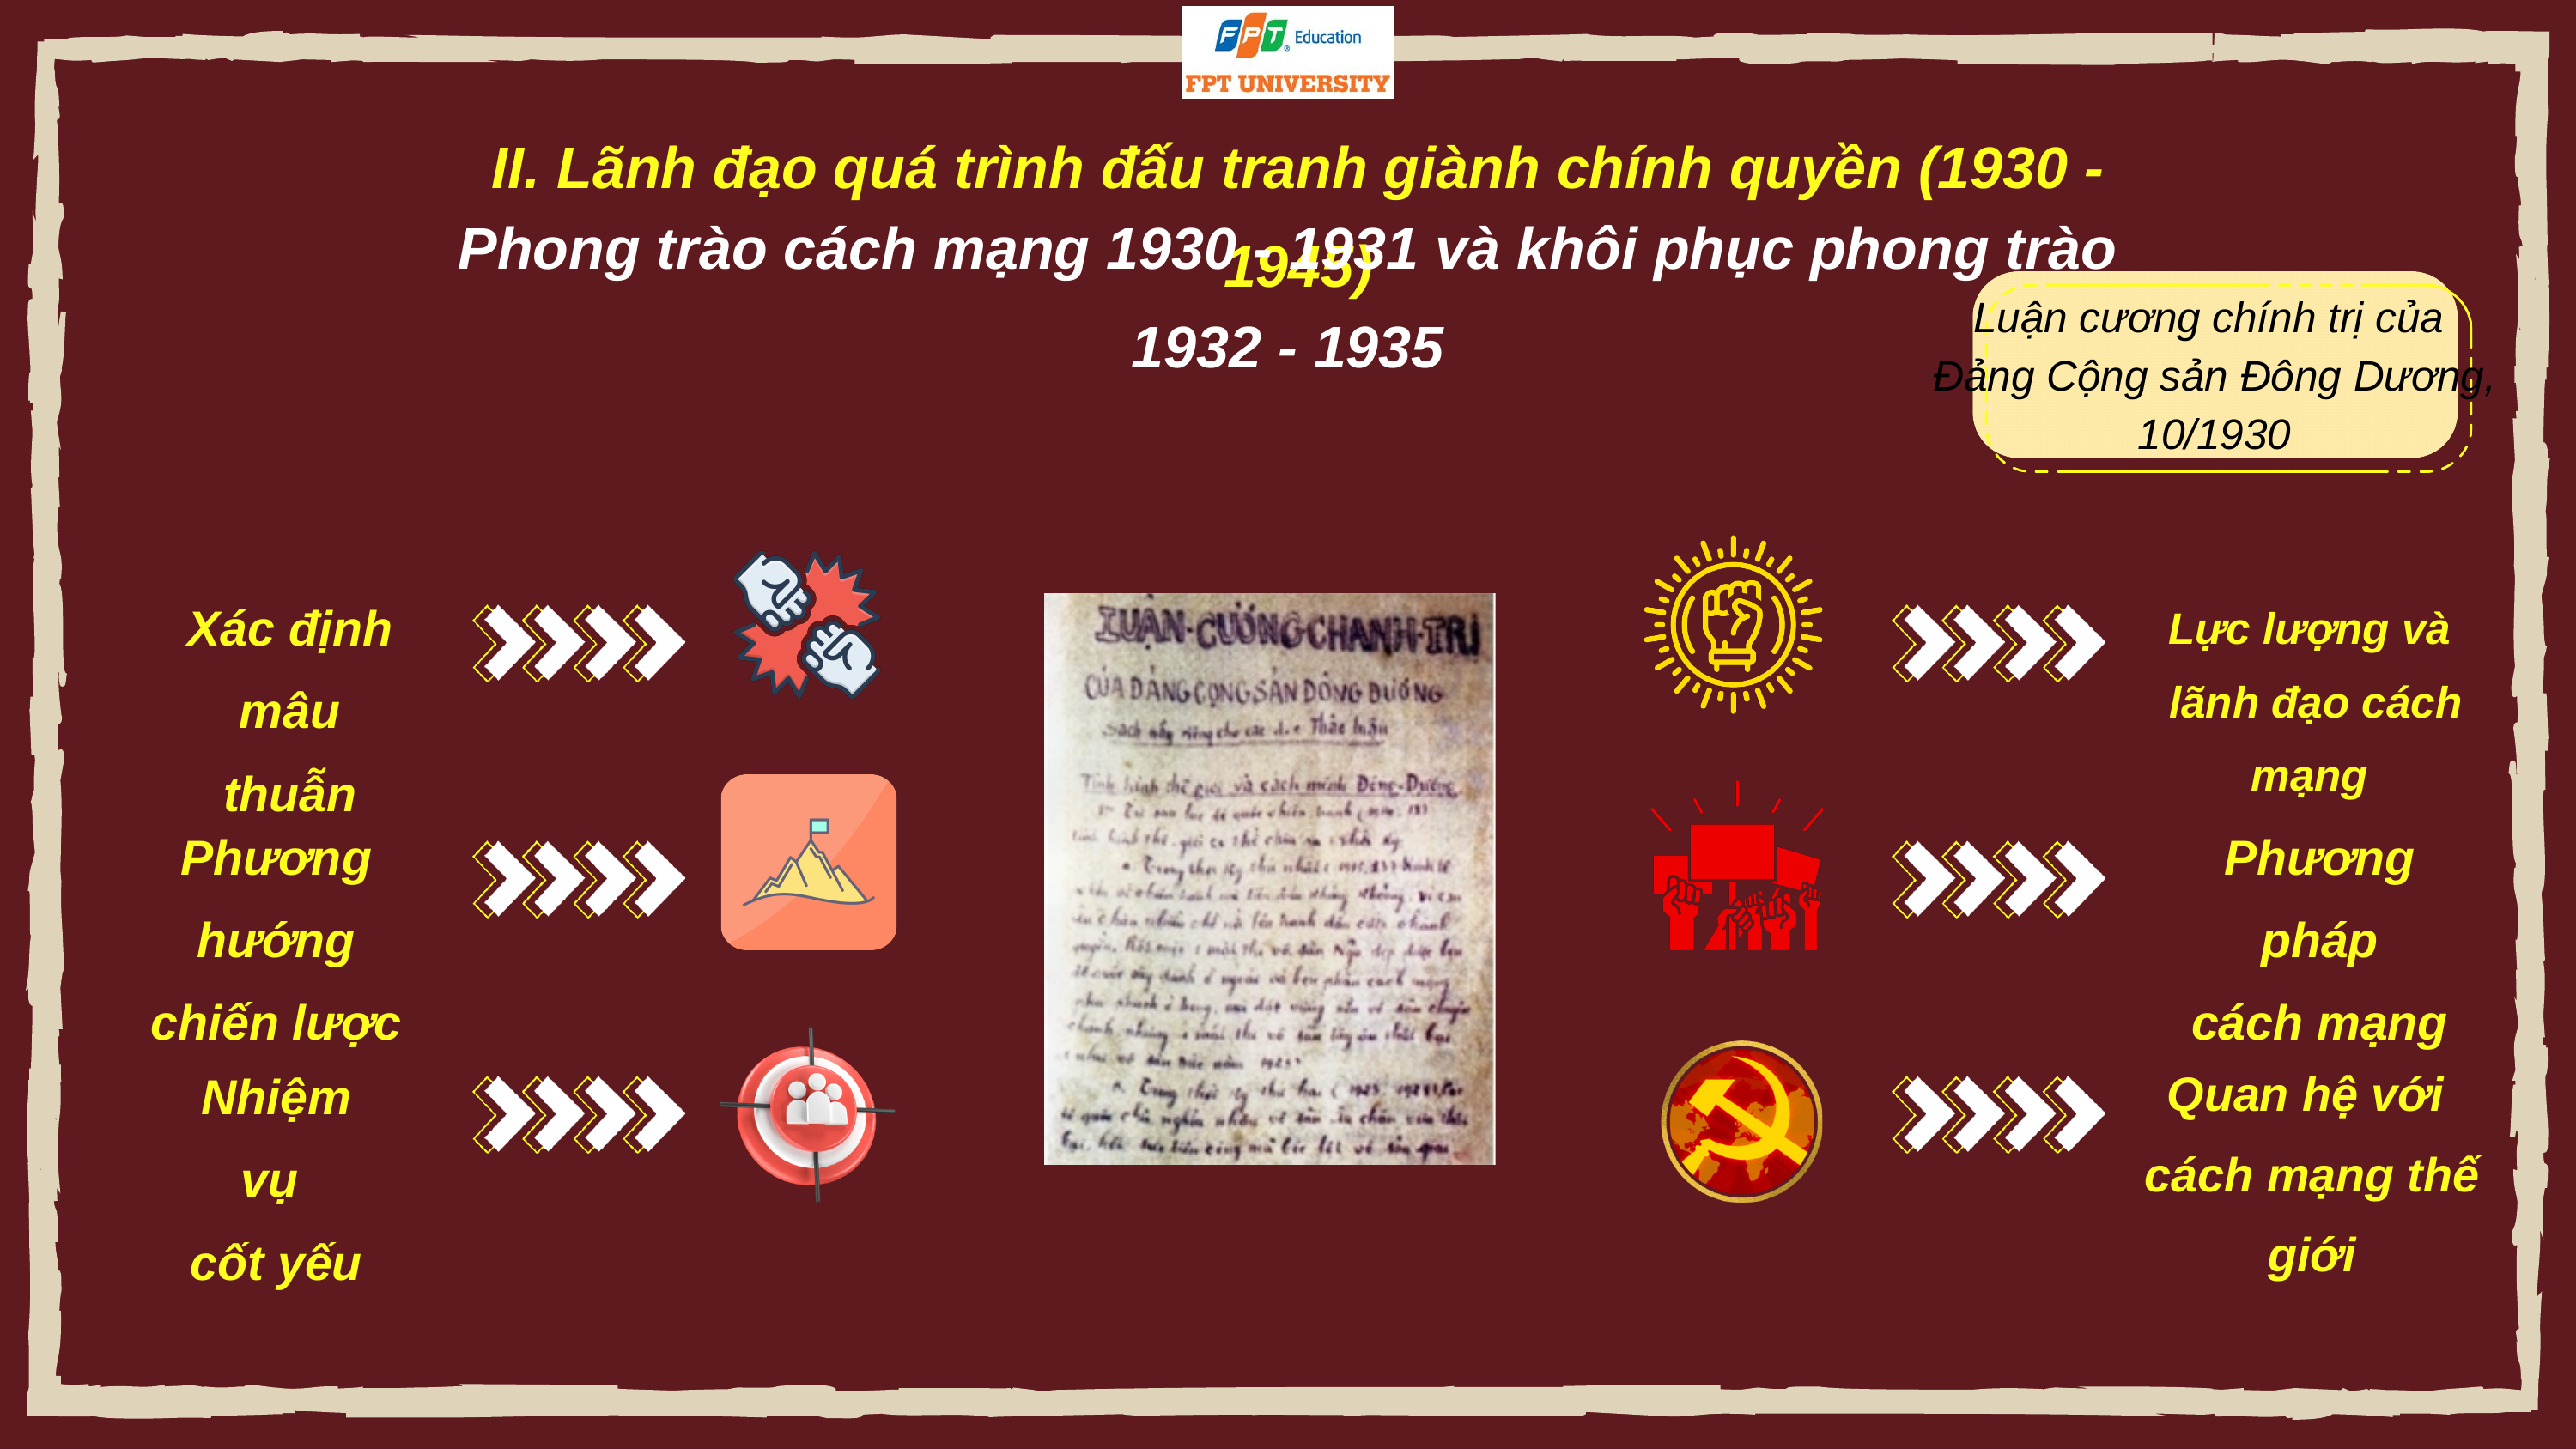

II. Lãnh đạo quá trình đấu tranh giành chính quyền (1930 - 1945)
Phong trào cách mạng 1930 - 1931 và khôi phục phong trào 1932 - 1935

Luận cương chính trị của
Đảng Cộng sản Đông Dương, 10/1930

Xác định
mâu thuẫn
Lực lượng và
 lãnh đạo cách mạng

Phương hướng
chiến lược
Phương pháp
cách mạng

Quan hệ với
cách mạng thế giới

Nhiệm vụ
cốt yếu